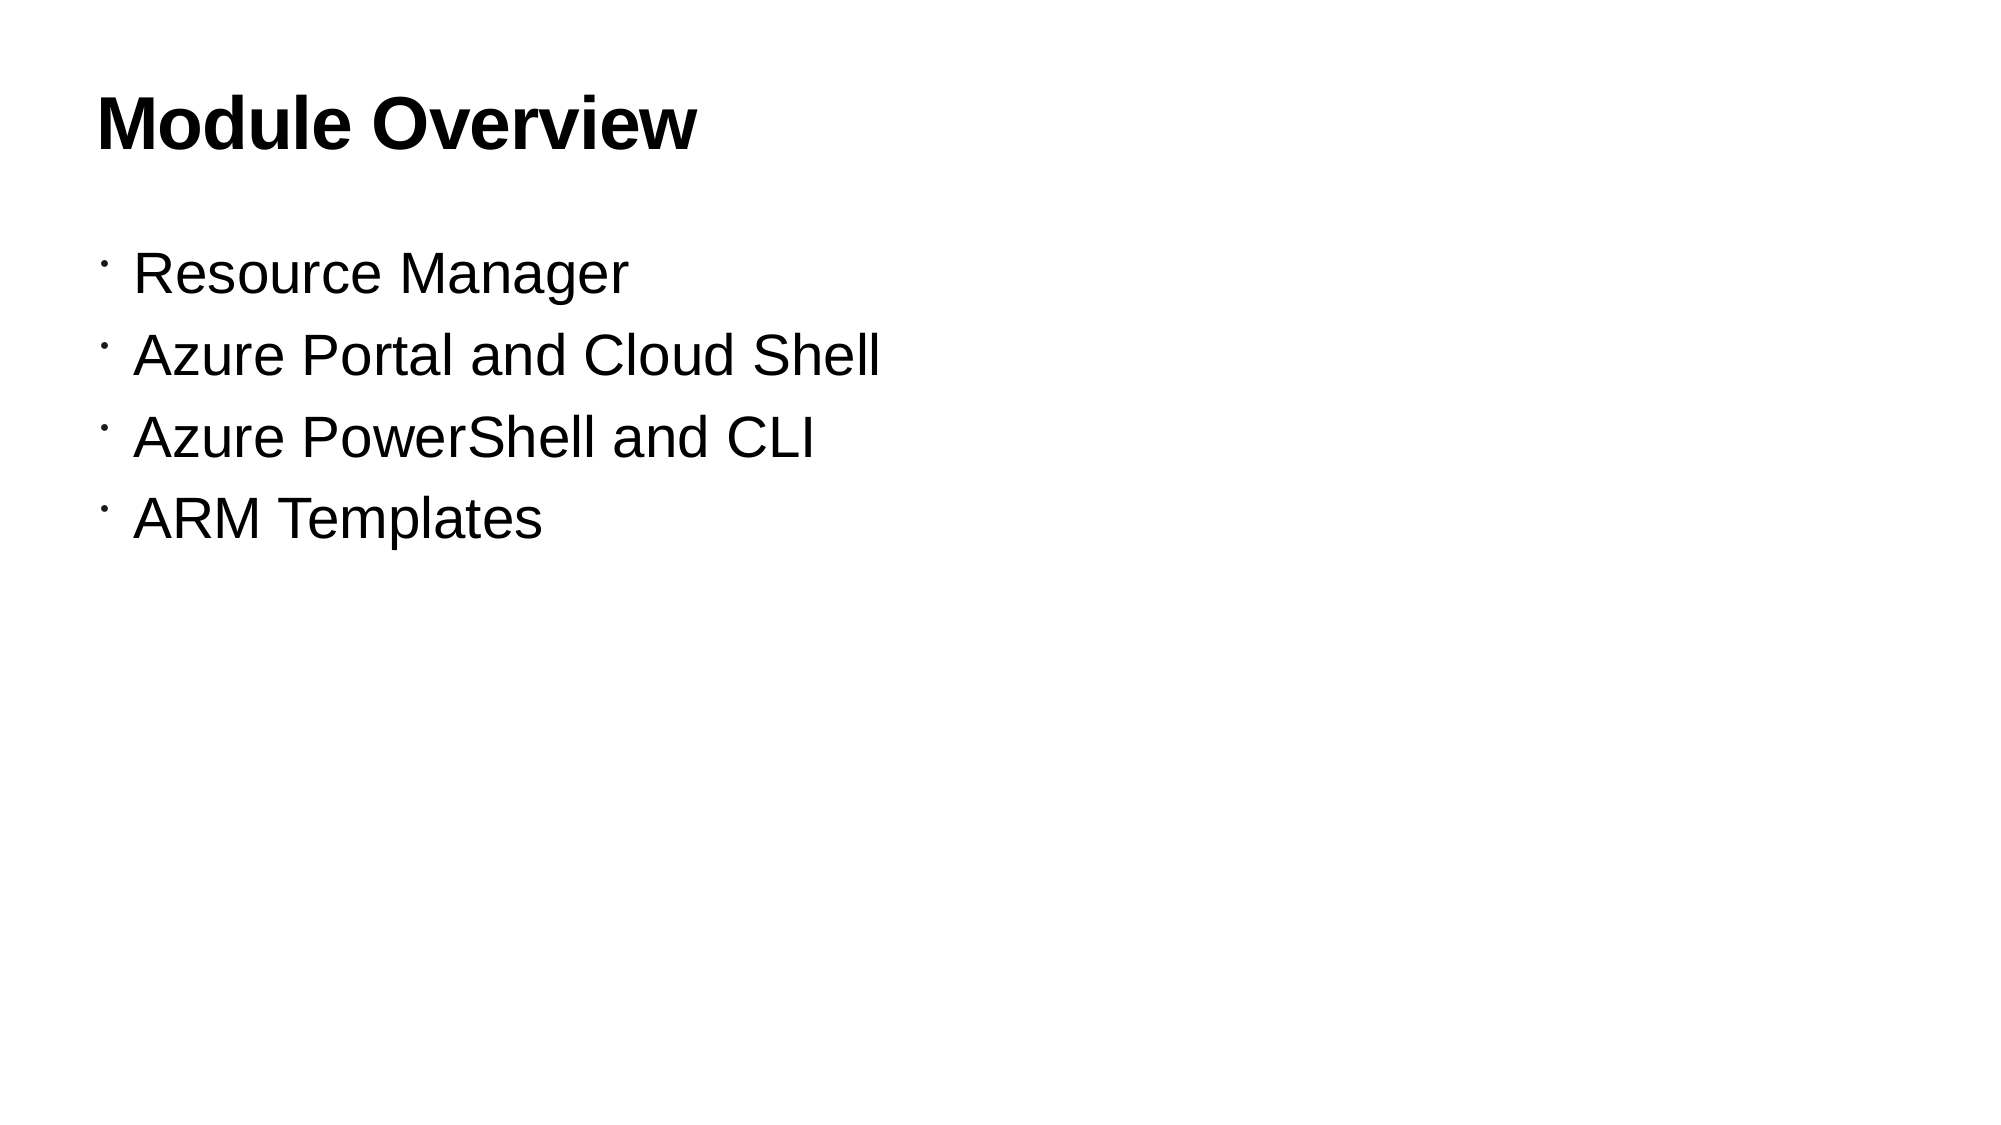

# Module Overview
Resource Manager
Azure Portal and Cloud Shell
Azure PowerShell and CLI
ARM Templates